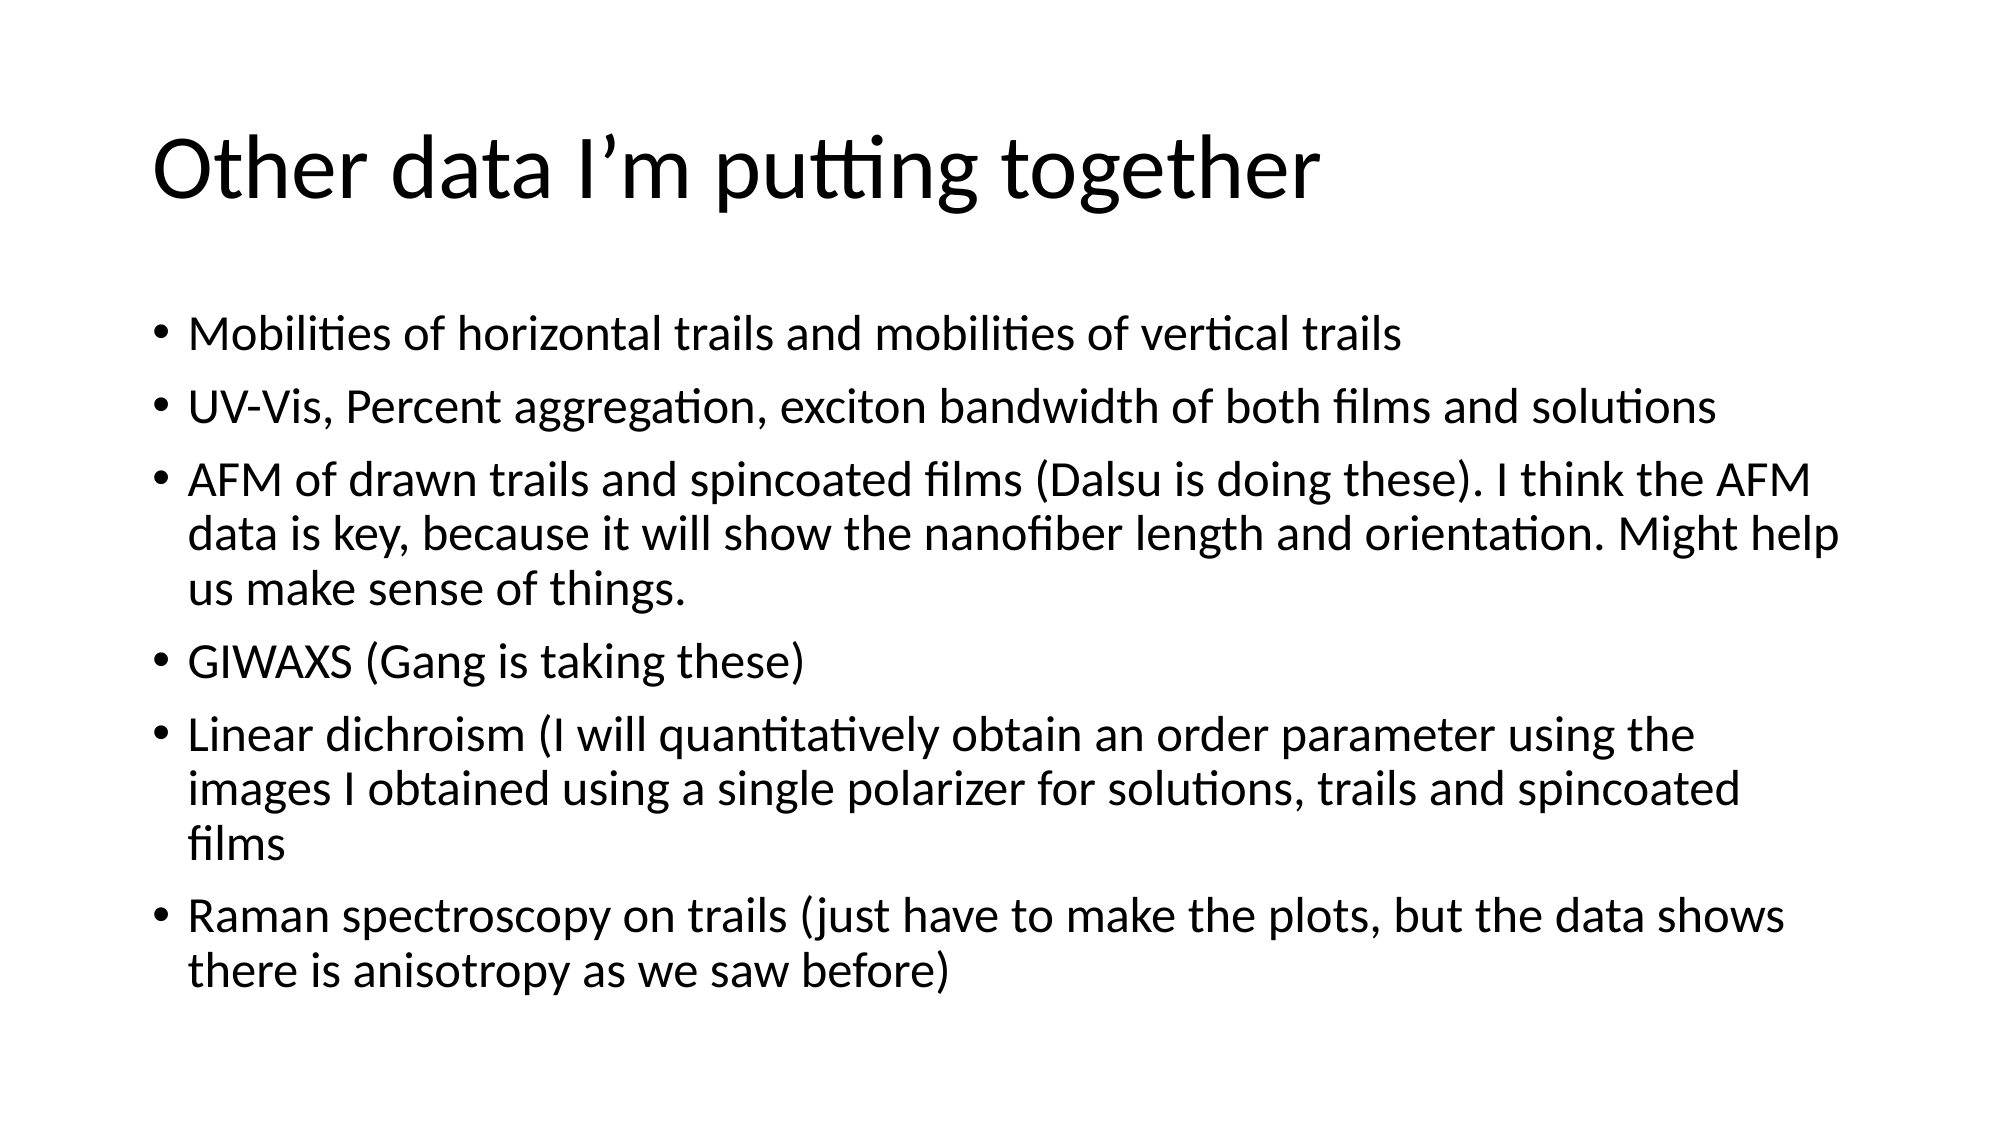

# Other data I’m putting together
Mobilities of horizontal trails and mobilities of vertical trails
UV-Vis, Percent aggregation, exciton bandwidth of both films and solutions
AFM of drawn trails and spincoated films (Dalsu is doing these). I think the AFM data is key, because it will show the nanofiber length and orientation. Might help us make sense of things.
GIWAXS (Gang is taking these)
Linear dichroism (I will quantitatively obtain an order parameter using the images I obtained using a single polarizer for solutions, trails and spincoated films
Raman spectroscopy on trails (just have to make the plots, but the data shows there is anisotropy as we saw before)